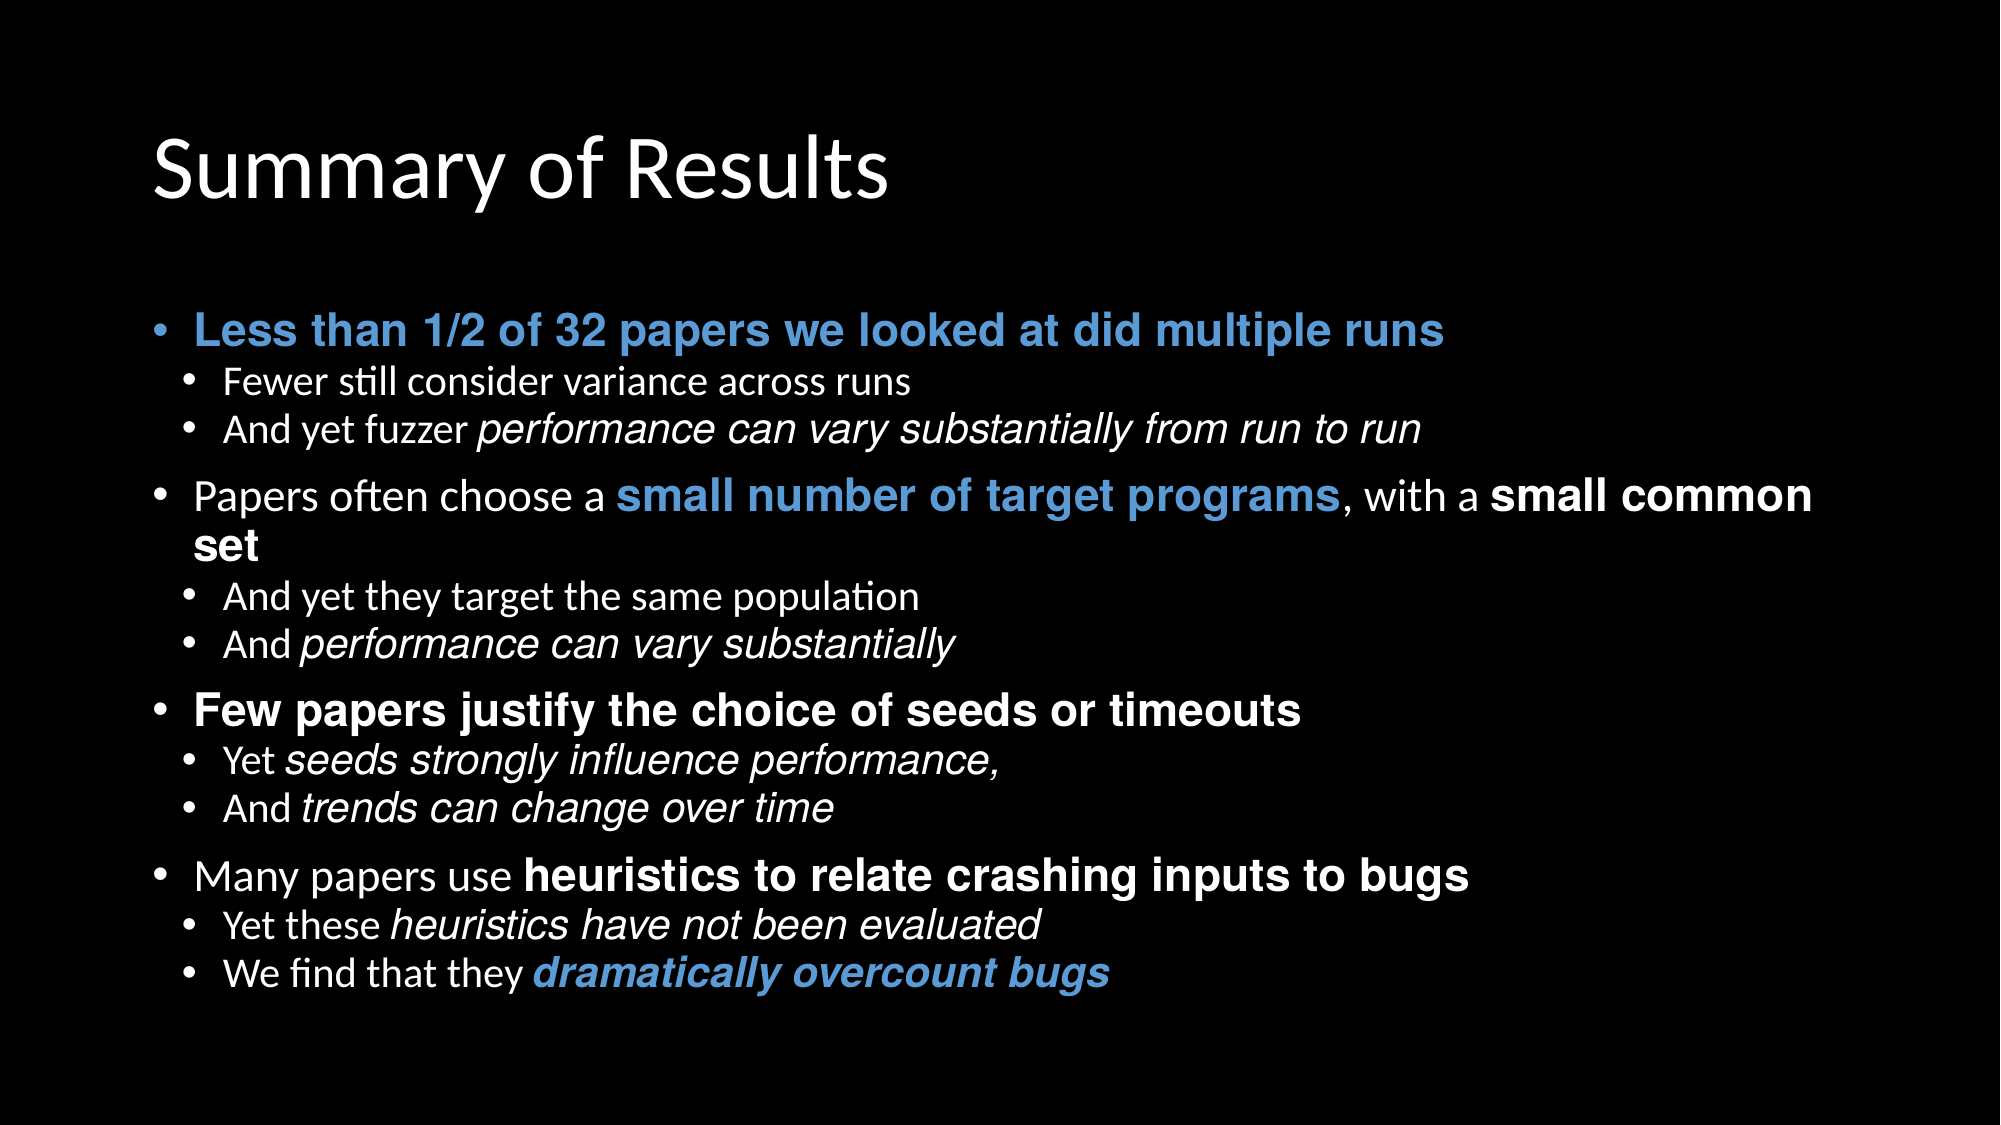

# Summary of Results
Less than 1/2 of 32 papers we looked at did multiple runs
Fewer still consider variance across runs
And yet fuzzer performance can vary substantially from run to run
Papers often choose a small number of target programs, with a small common set
And yet they target the same population
And performance can vary substantially
Few papers justify the choice of seeds or timeouts
Yet seeds strongly influence performance,
And trends can change over time
Many papers use heuristics to relate crashing inputs to bugs
Yet these heuristics have not been evaluated
We find that they dramatically overcount bugs